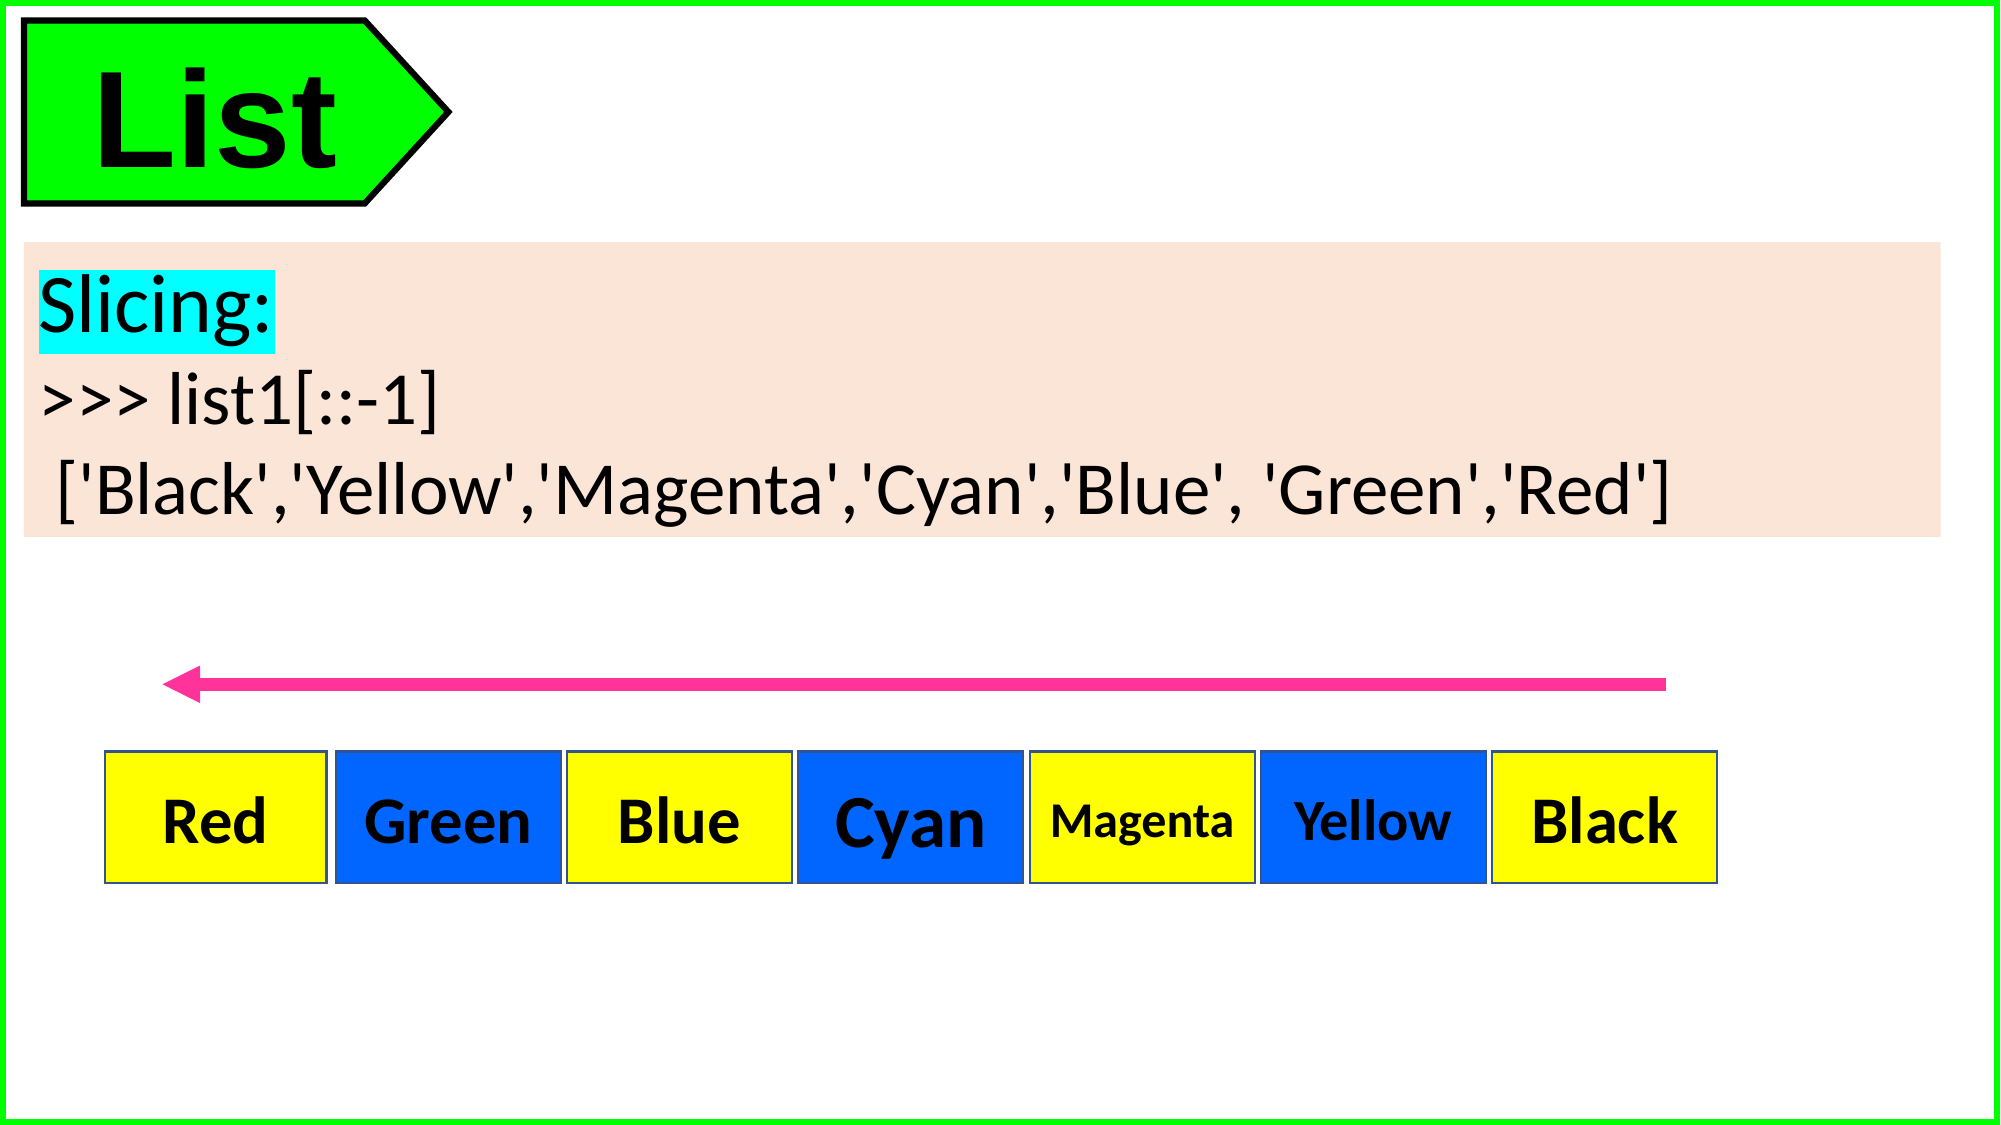

List
Slicing:
>>> list1[::-1]
 ['Black','Yellow','Magenta','Cyan','Blue', 'Green','Red']
Cyan
Magenta
Yellow
Black
Blue
Green
Red